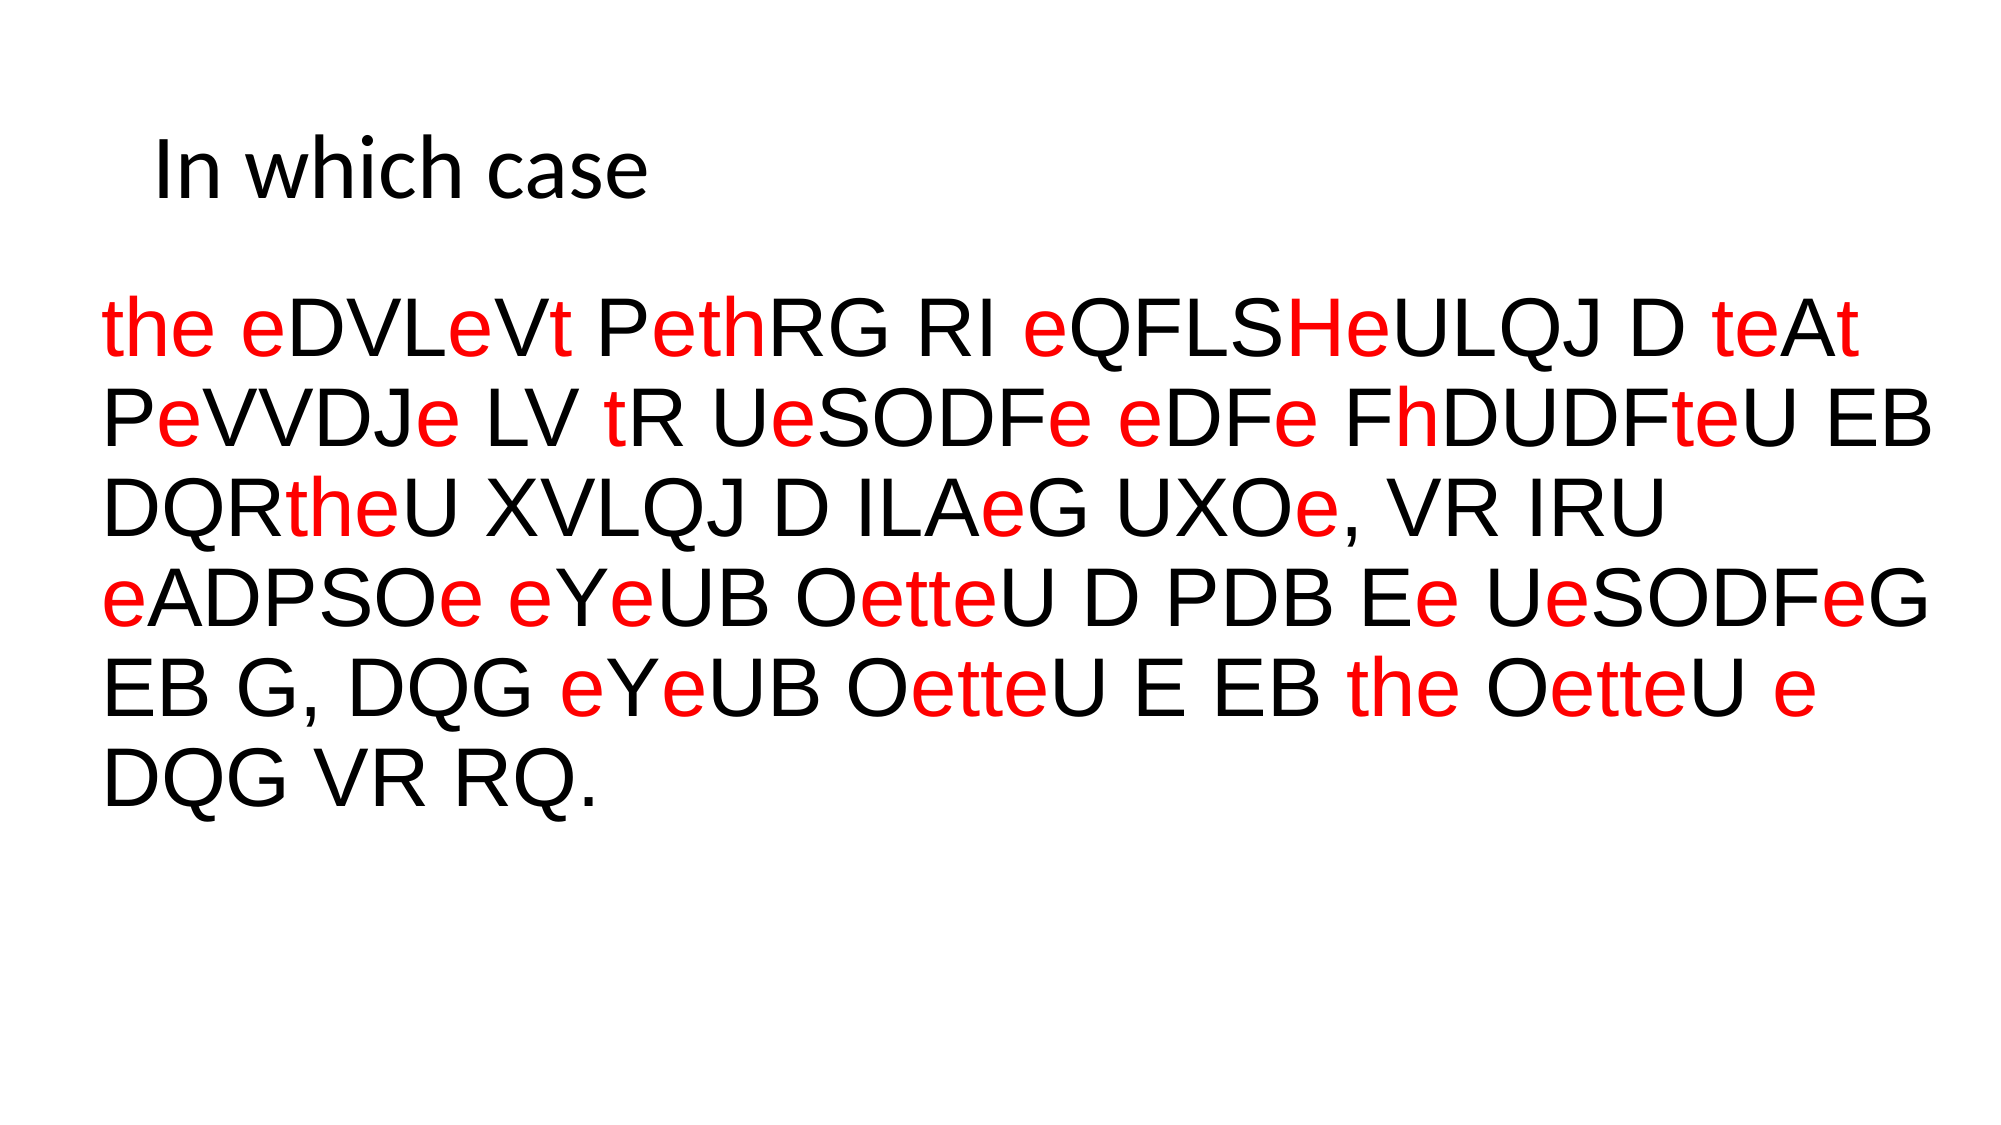

# In which case
the eDVLeVt PethRG RI eQFLSHeULQJ D teAt PeVVDJe LV tR UeSODFe eDFe FhDUDFteU EB DQRtheU XVLQJ D ILAeG UXOe, VR IRU eADPSOe eYeUB OetteU D PDB Ee UeSODFeG EB G, DQG eYeUB OetteU E EB the OetteU e DQG VR RQ.